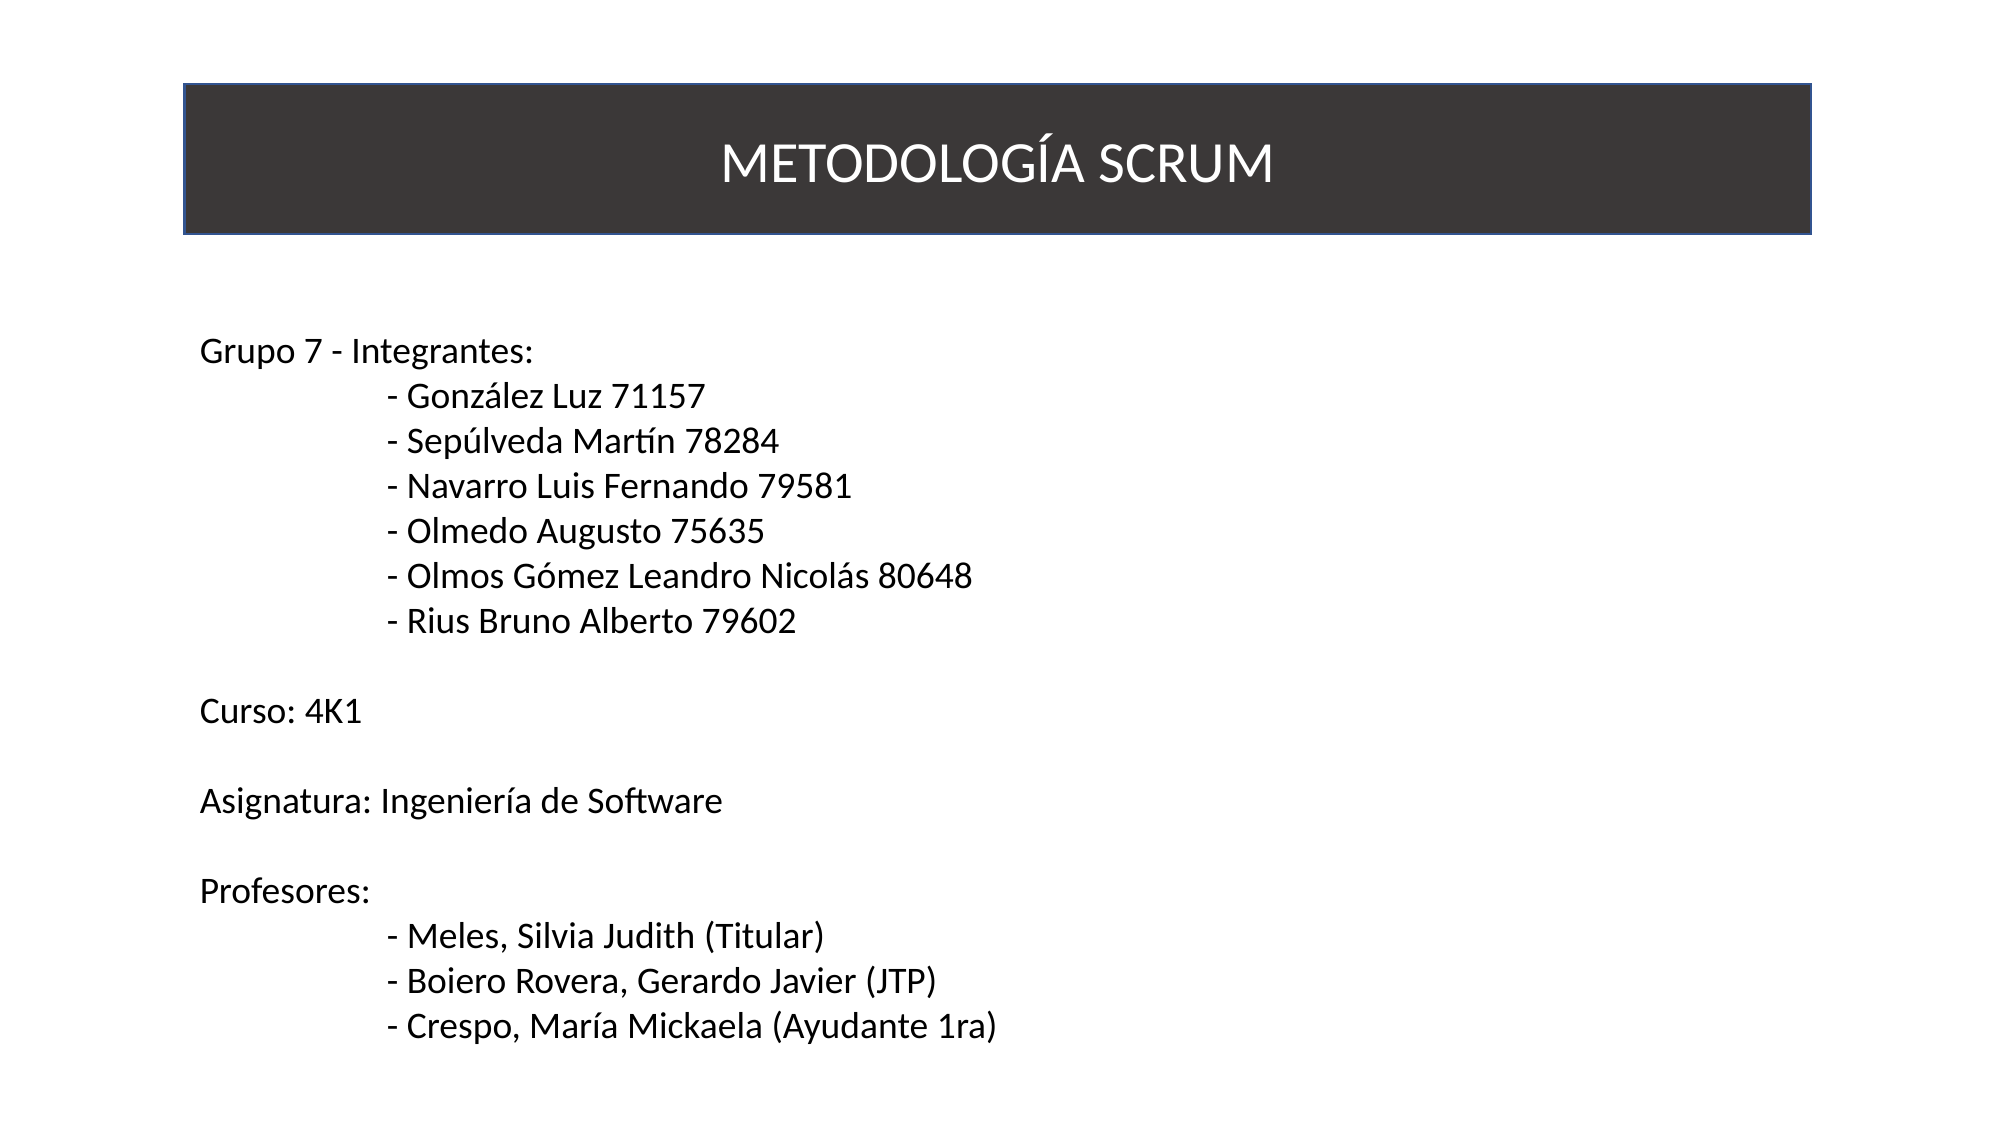

METODOLOGÍA SCRUM

Grupo 7 - Integrantes:
                      - González Luz 71157
                      - Sepúlveda Martín 78284
                      - Navarro Luis Fernando 79581
                      - Olmedo Augusto 75635
                      - Olmos Gómez Leandro Nicolás 80648
                      - Rius Bruno Alberto 79602

Curso: 4K1

Asignatura: Ingeniería de Software

Profesores:
                      - Meles, Silvia Judith (Titular)
                      - Boiero Rovera, Gerardo Javier (JTP)
                      - Crespo, María Mickaela (Ayudante 1ra)